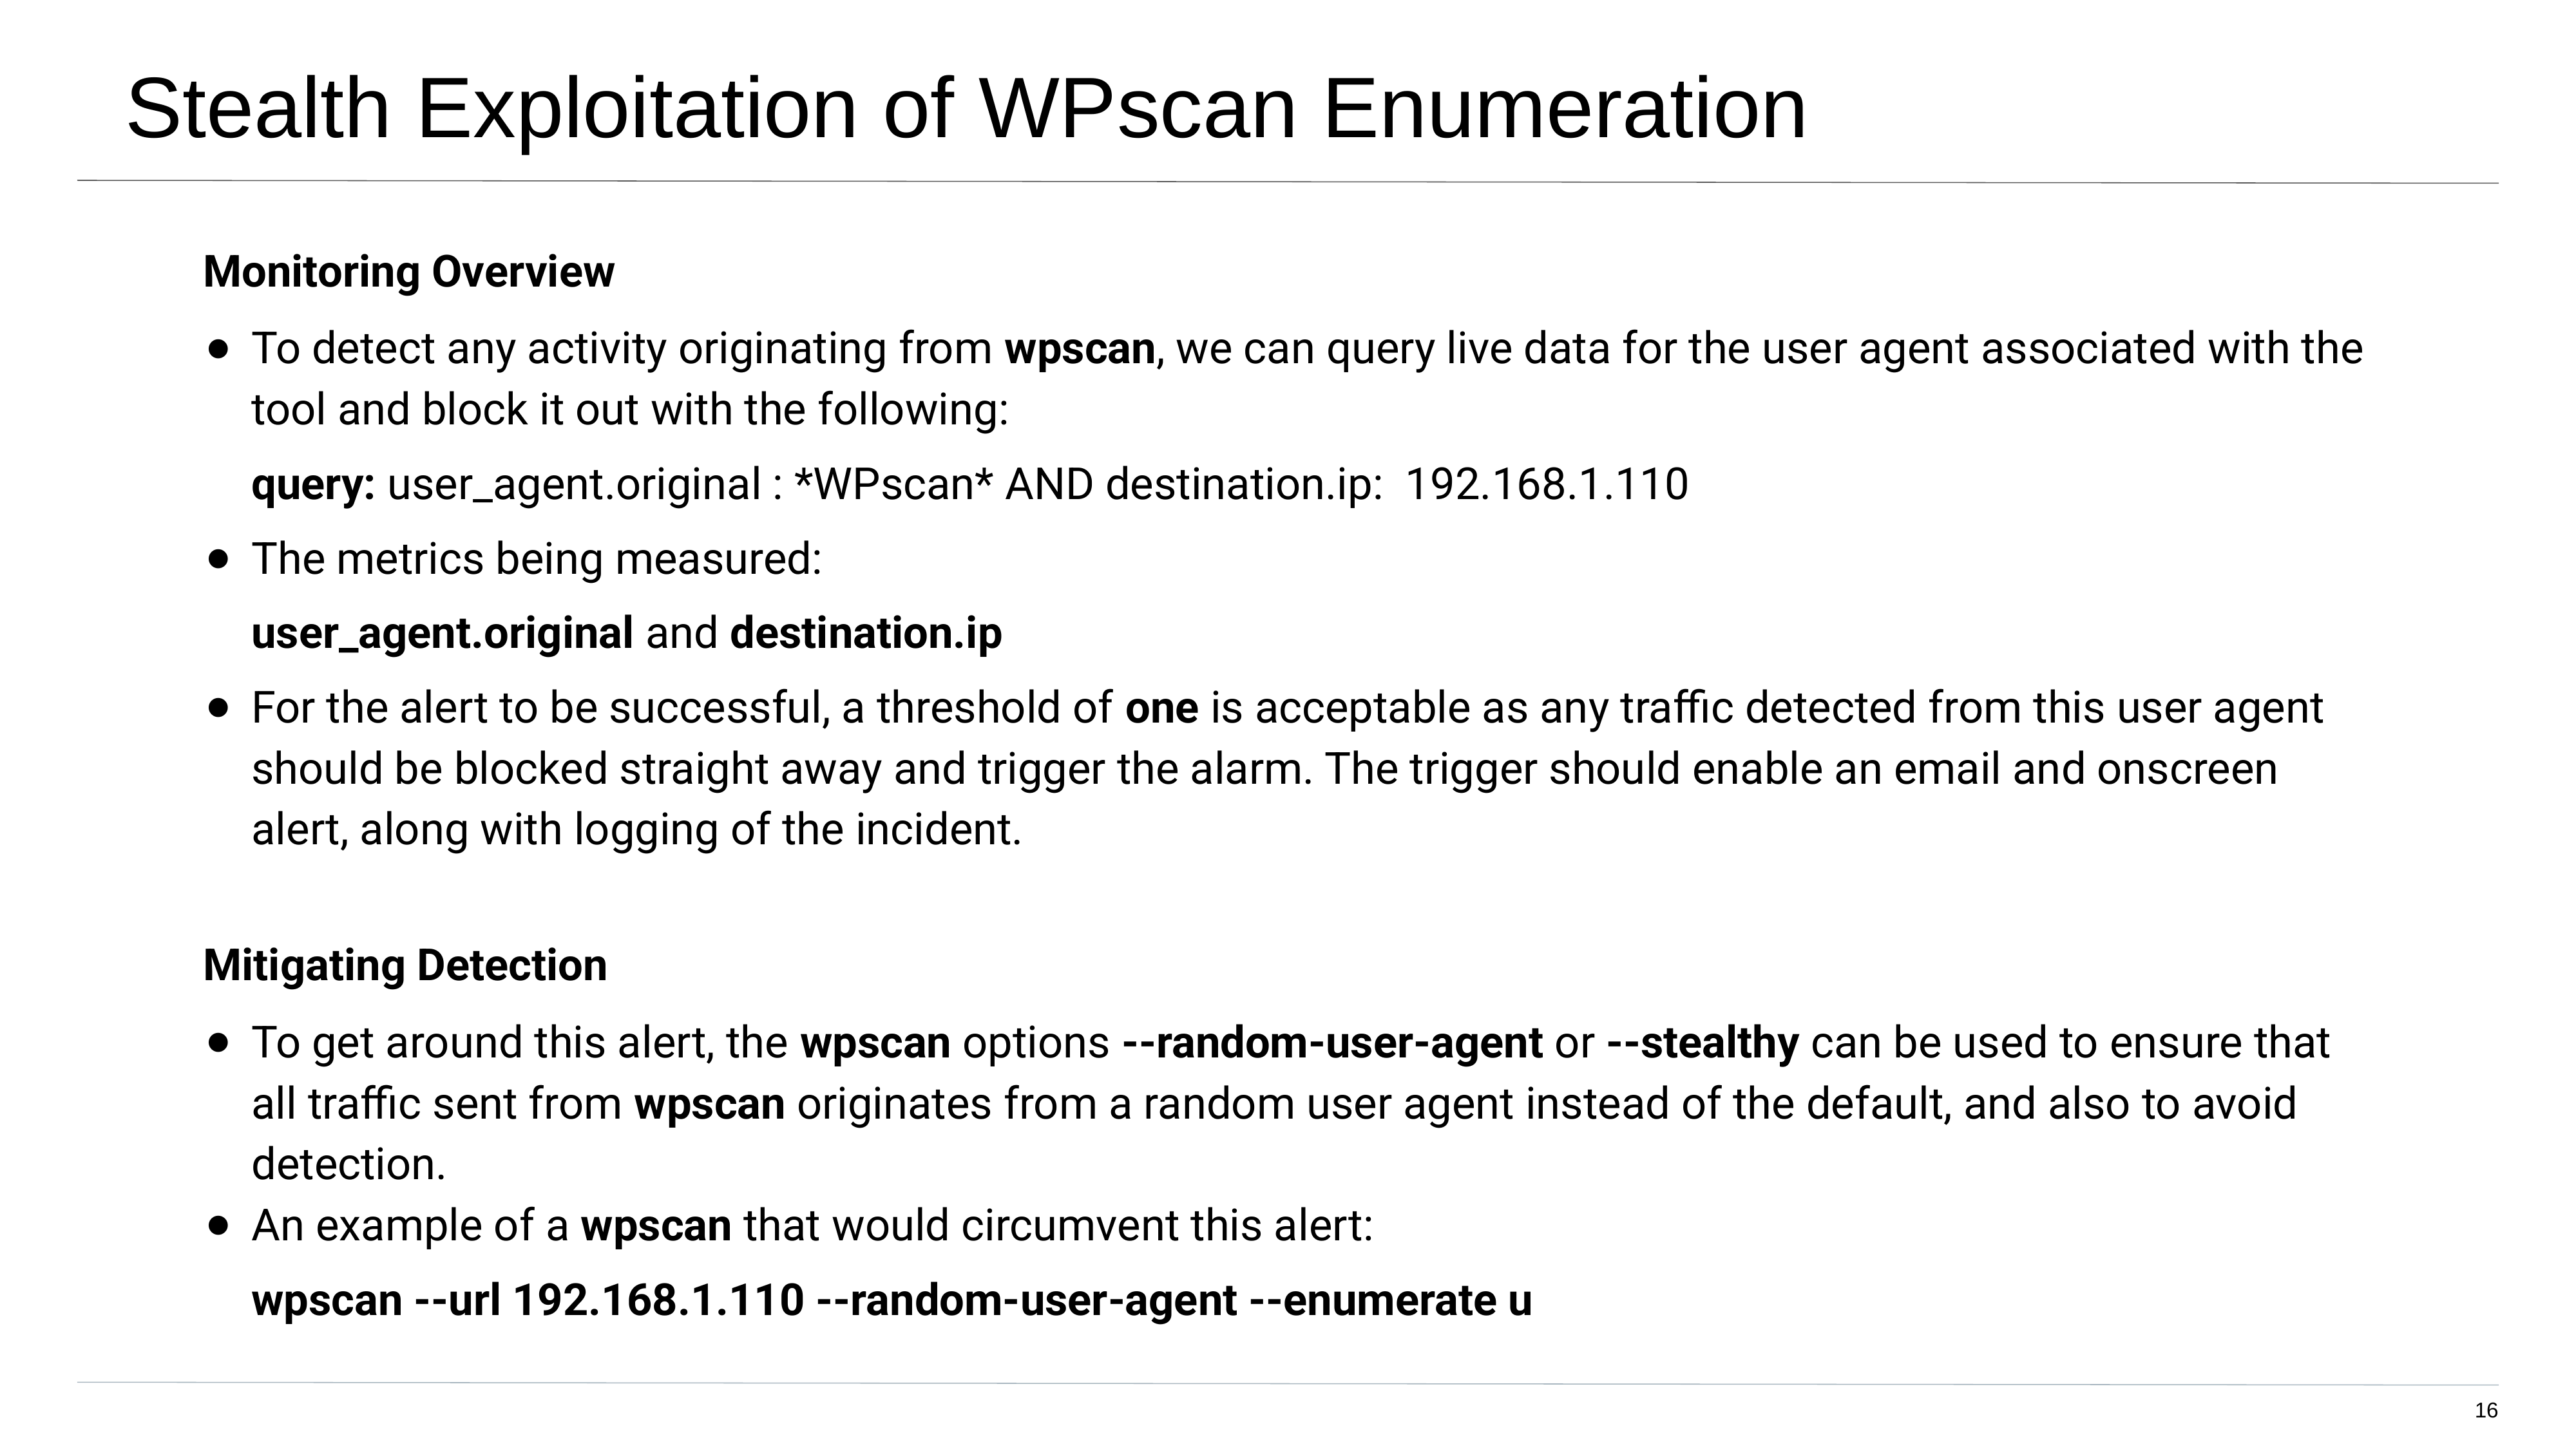

# Stealth Exploitation of WPscan Enumeration
Monitoring Overview
To detect any activity originating from wpscan, we can query live data for the user agent associated with the tool and block it out with the following:
query: user_agent.original : *WPscan* AND destination.ip:  192.168.1.110
The metrics being measured:
user_agent.original and destination.ip
For the alert to be successful, a threshold of one is acceptable as any traffic detected from this user agent should be blocked straight away and trigger the alarm. The trigger should enable an email and onscreen alert, along with logging of the incident.

Mitigating Detection
To get around this alert, the wpscan options --random-user-agent or --stealthy can be used to ensure that all traffic sent from wpscan originates from a random user agent instead of the default, and also to avoid detection.
An example of a wpscan that would circumvent this alert:
wpscan --url 192.168.1.110 --random-user-agent --enumerate u
16